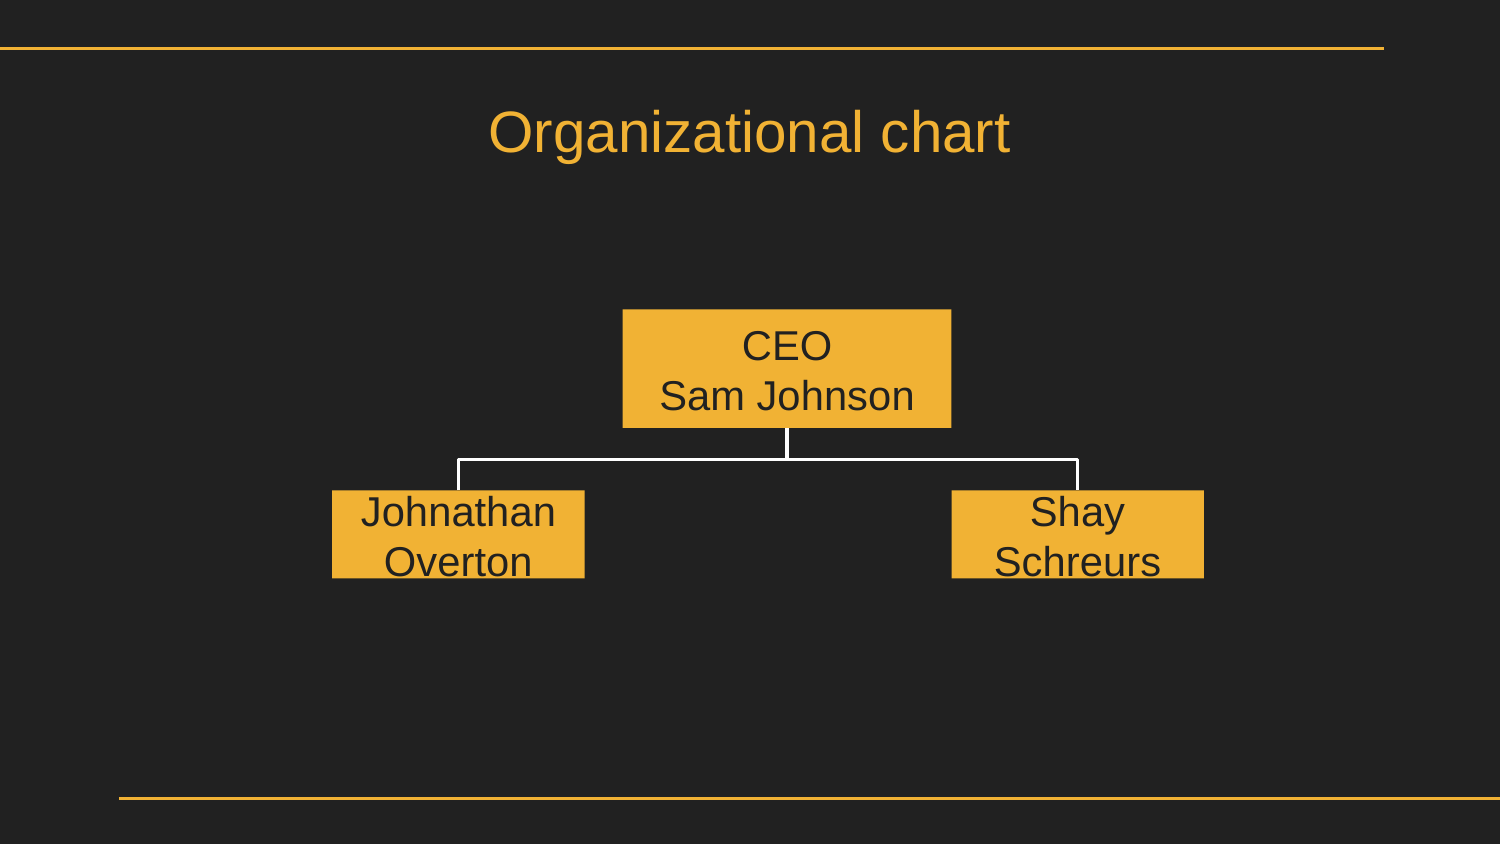

# Organizational chart
CEO
Sam Johnson
Johnathan
Overton
Shay Schreurs